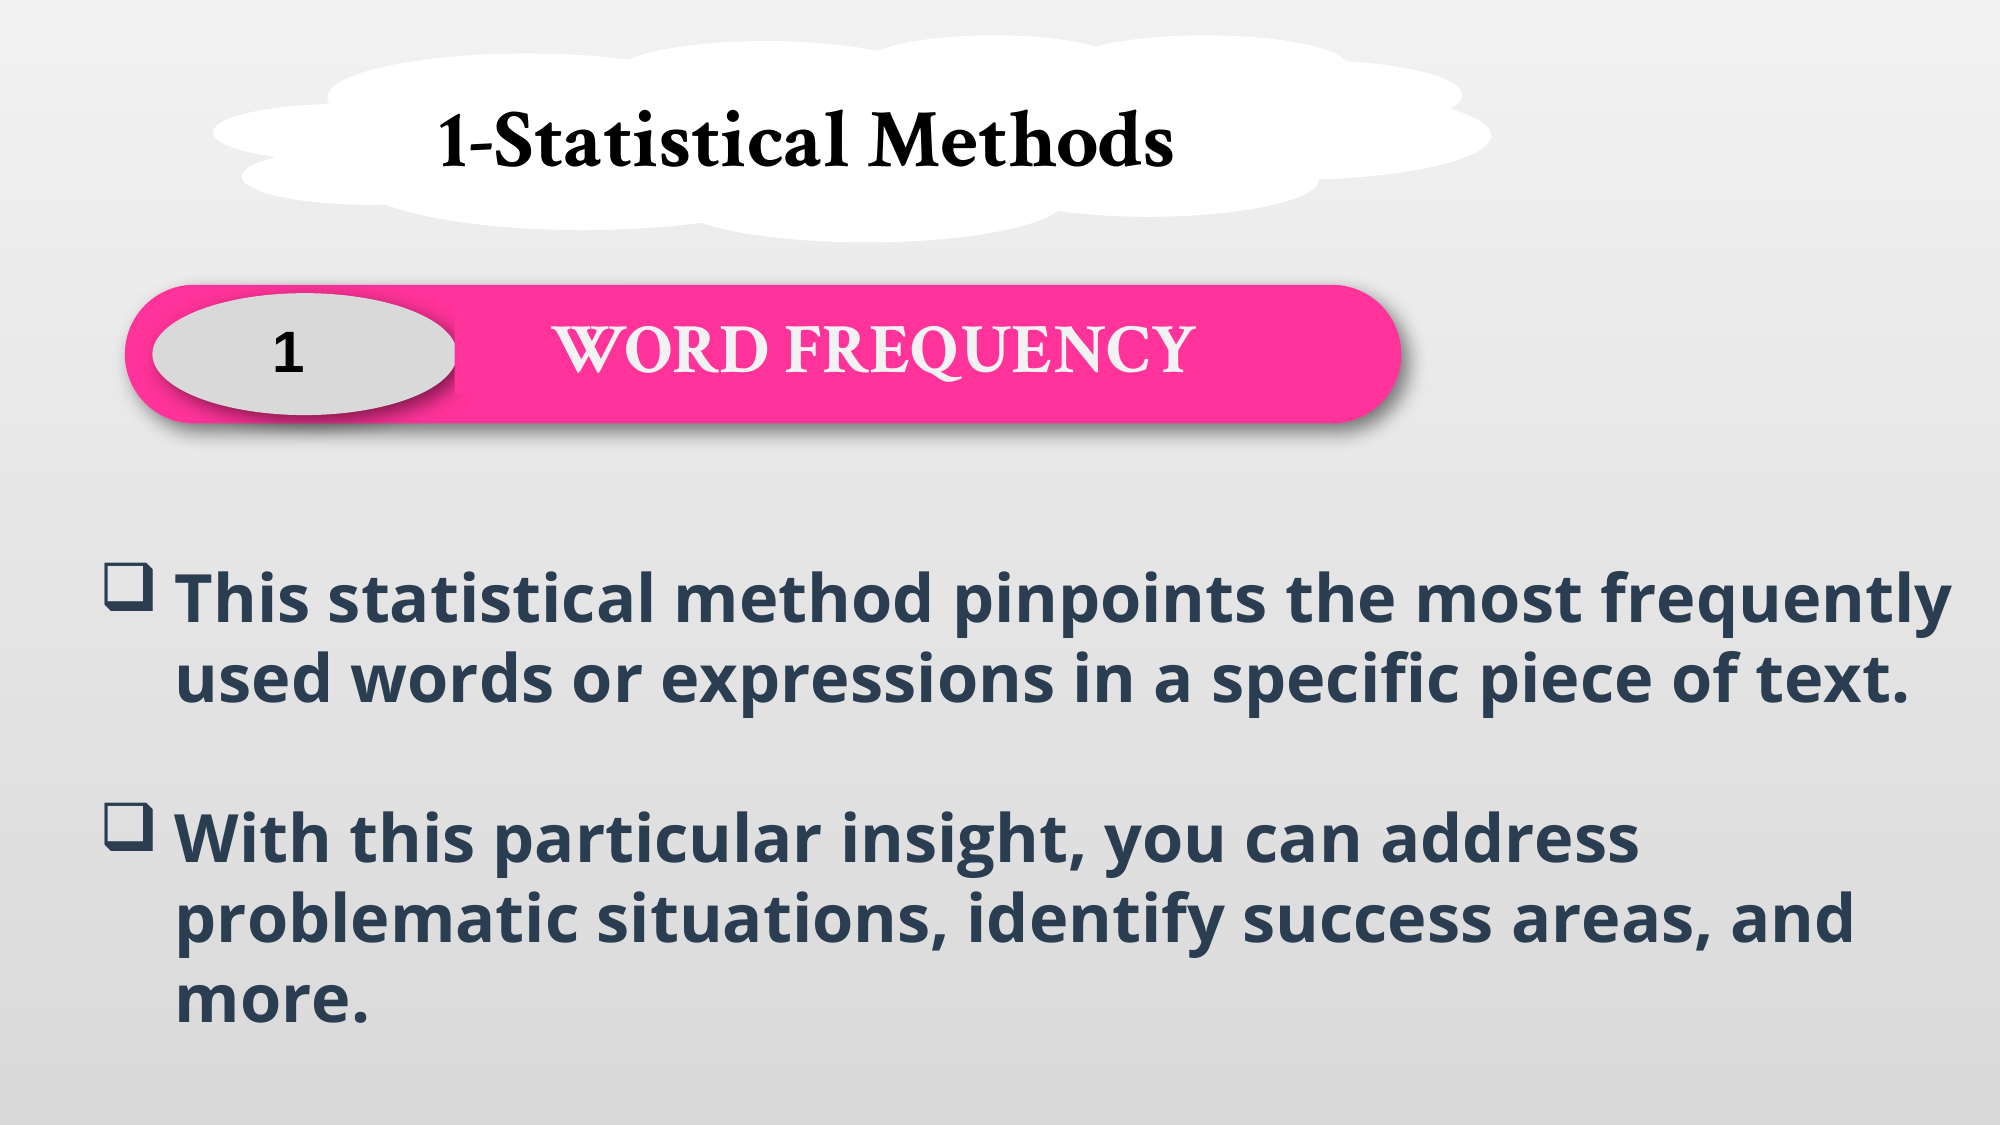

1-Statistical Methods

WORD FREQUENCY
1
This statistical method pinpoints the most frequently used words or expressions in a specific piece of text.

With this particular insight, you can address problematic situations, identify success areas, and more.